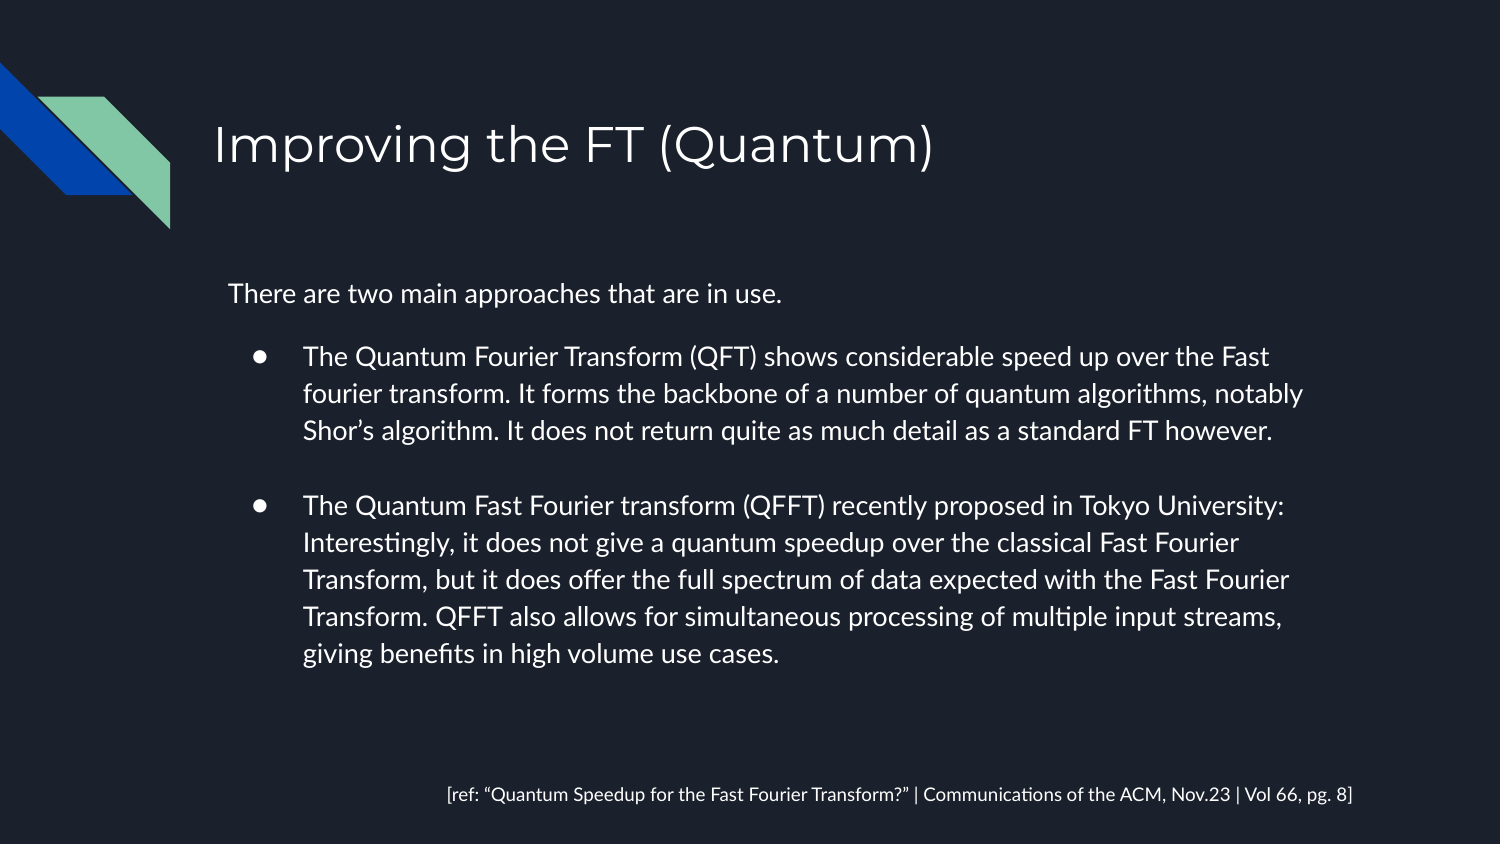

# Improving the FT (Quantum)
There are two main approaches that are in use.
The Quantum Fourier Transform (QFT) shows considerable speed up over the Fast fourier transform. It forms the backbone of a number of quantum algorithms, notably Shor’s algorithm. It does not return quite as much detail as a standard FT however.
The Quantum Fast Fourier transform (QFFT) recently proposed in Tokyo University:
Interestingly, it does not give a quantum speedup over the classical Fast Fourier Transform, but it does offer the full spectrum of data expected with the Fast Fourier Transform. QFFT also allows for simultaneous processing of multiple input streams, giving benefits in high volume use cases.
[ref: “Quantum Speedup for the Fast Fourier Transform?” | Communications of the ACM, Nov.23 | Vol 66, pg. 8]